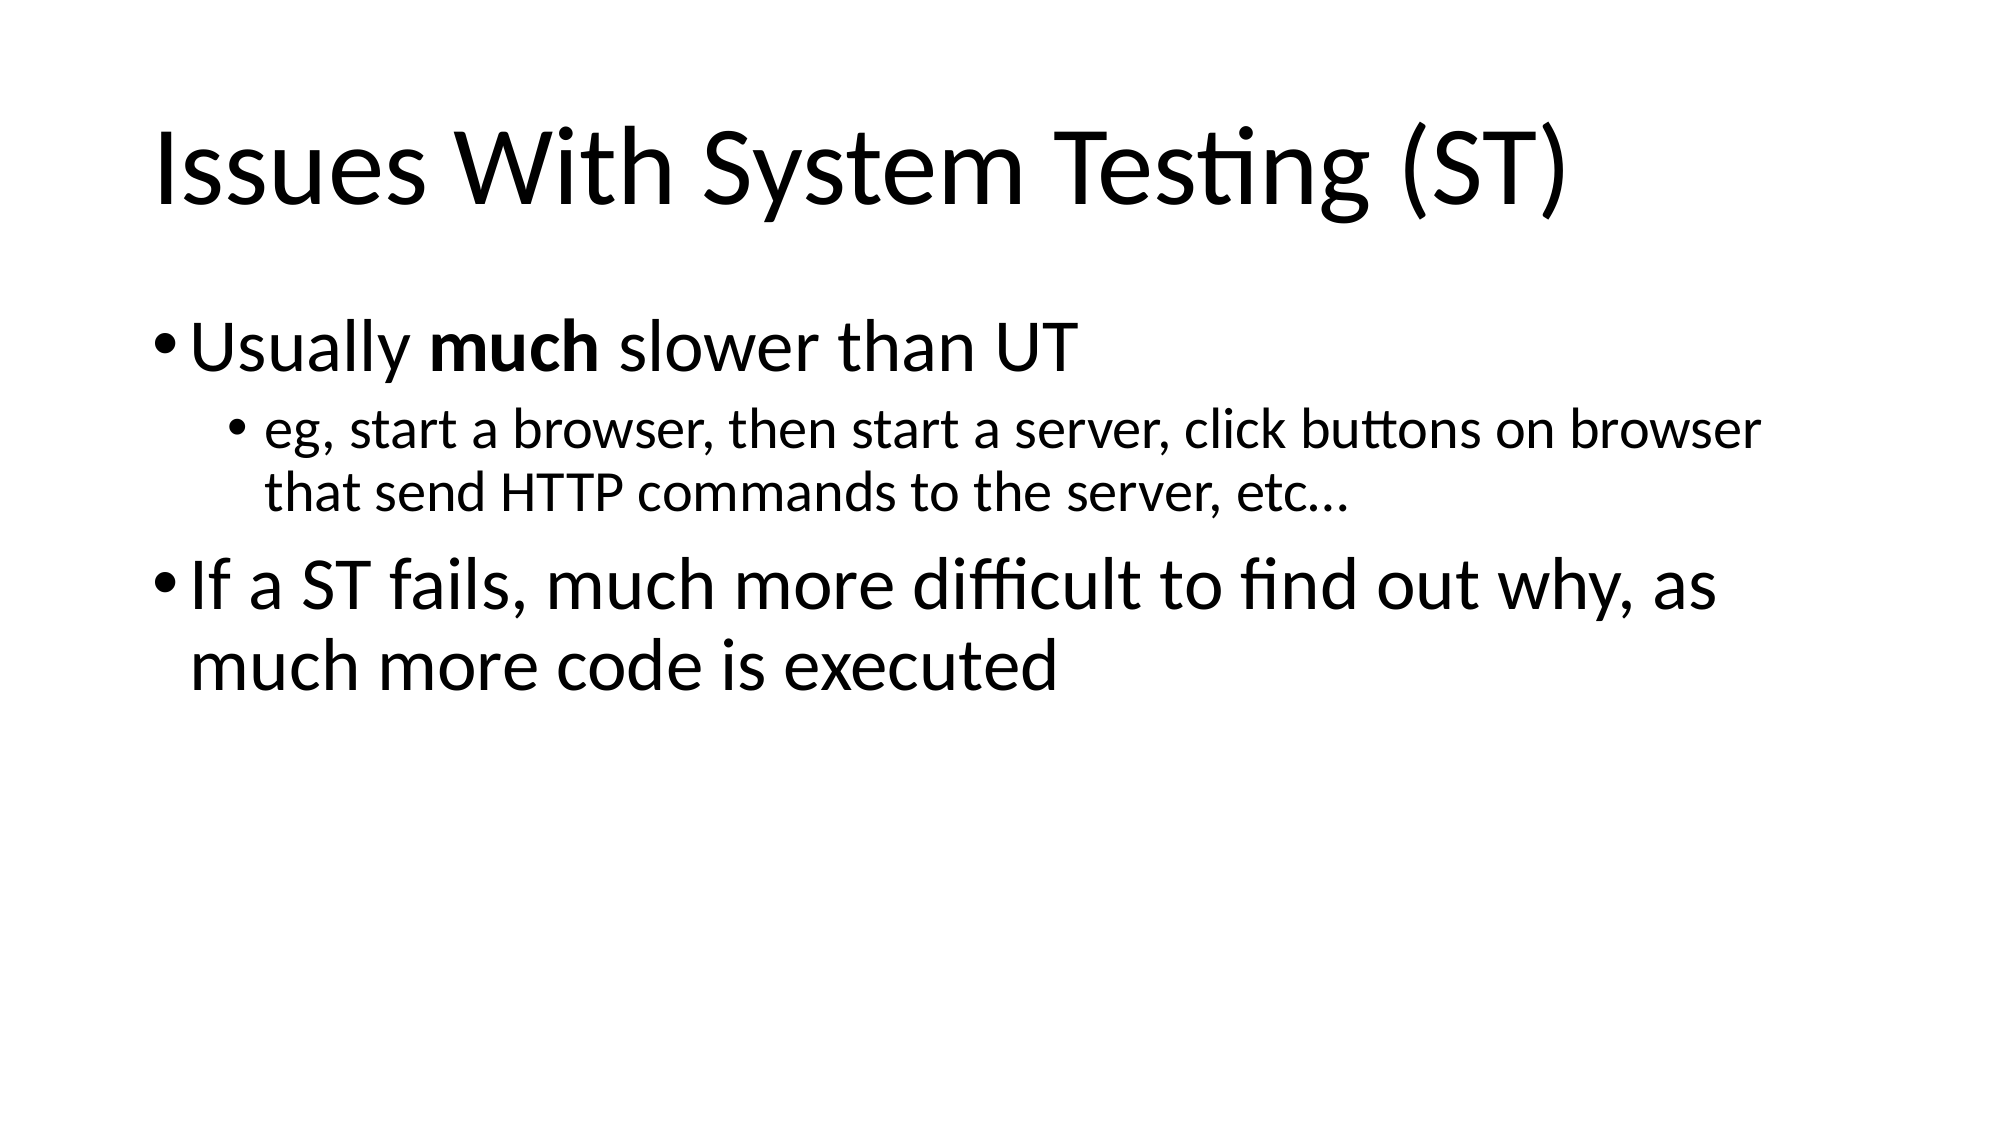

# Issues With System Testing (ST)
Usually much slower than UT
eg, start a browser, then start a server, click buttons on browser that send HTTP commands to the server, etc…
If a ST fails, much more difficult to find out why, as much more code is executed